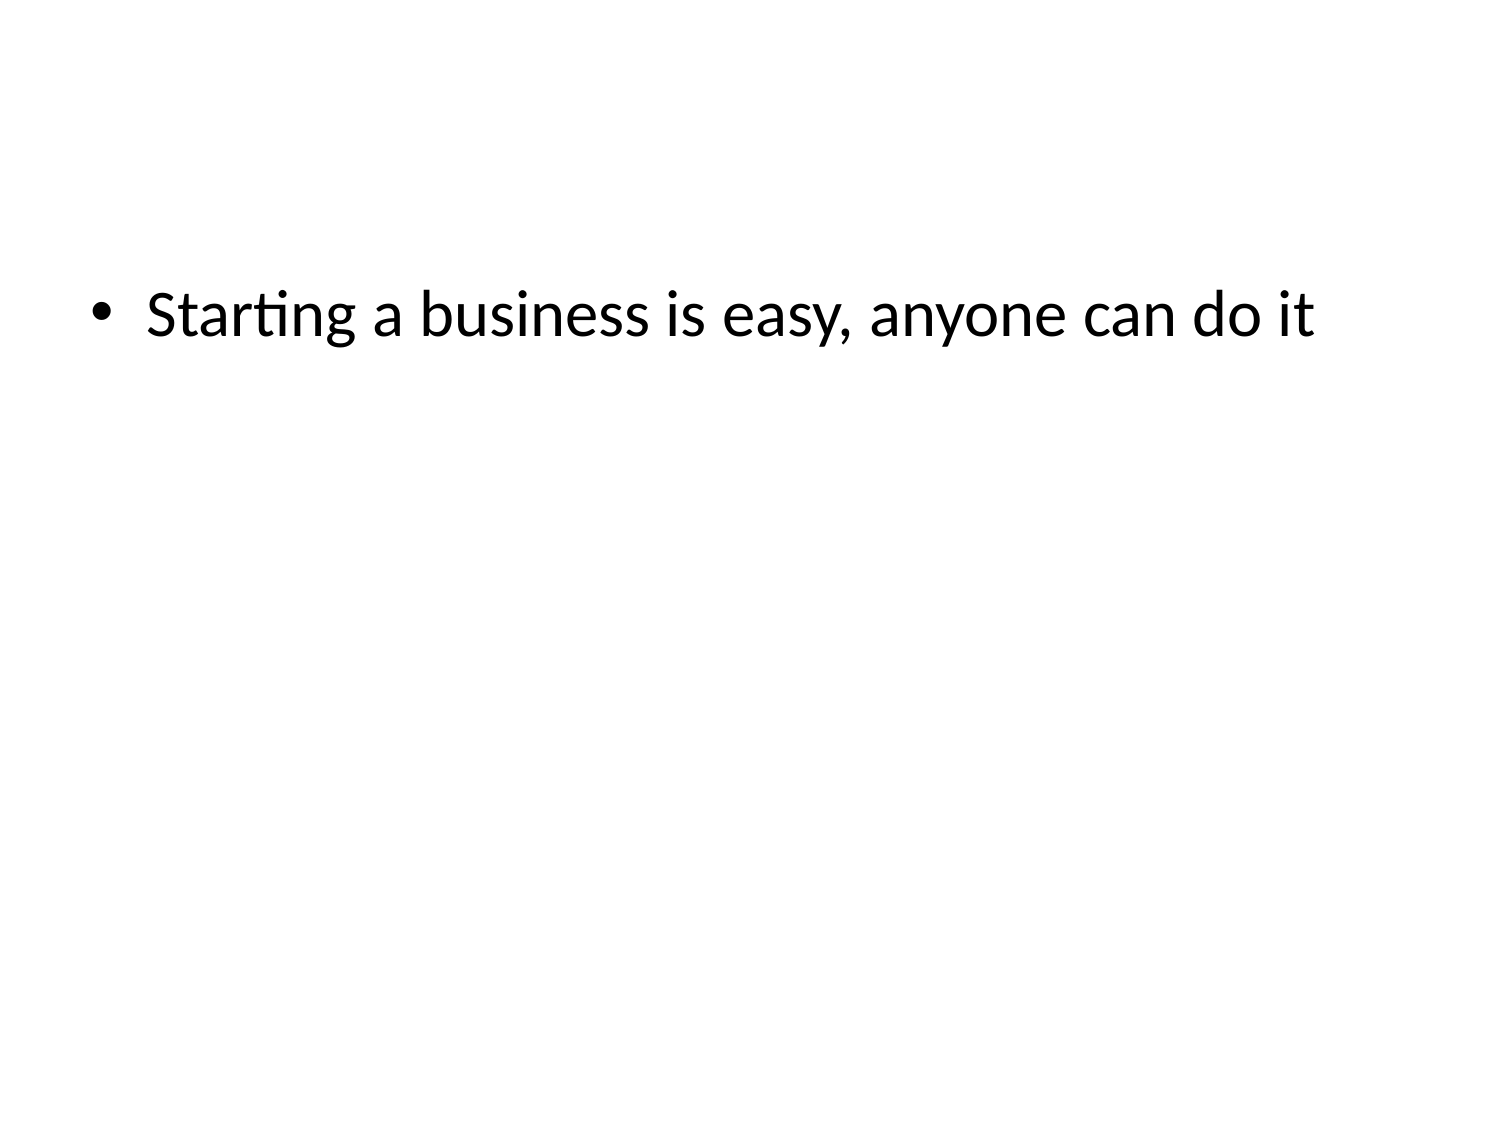

#
Starting a business is easy, anyone can do it